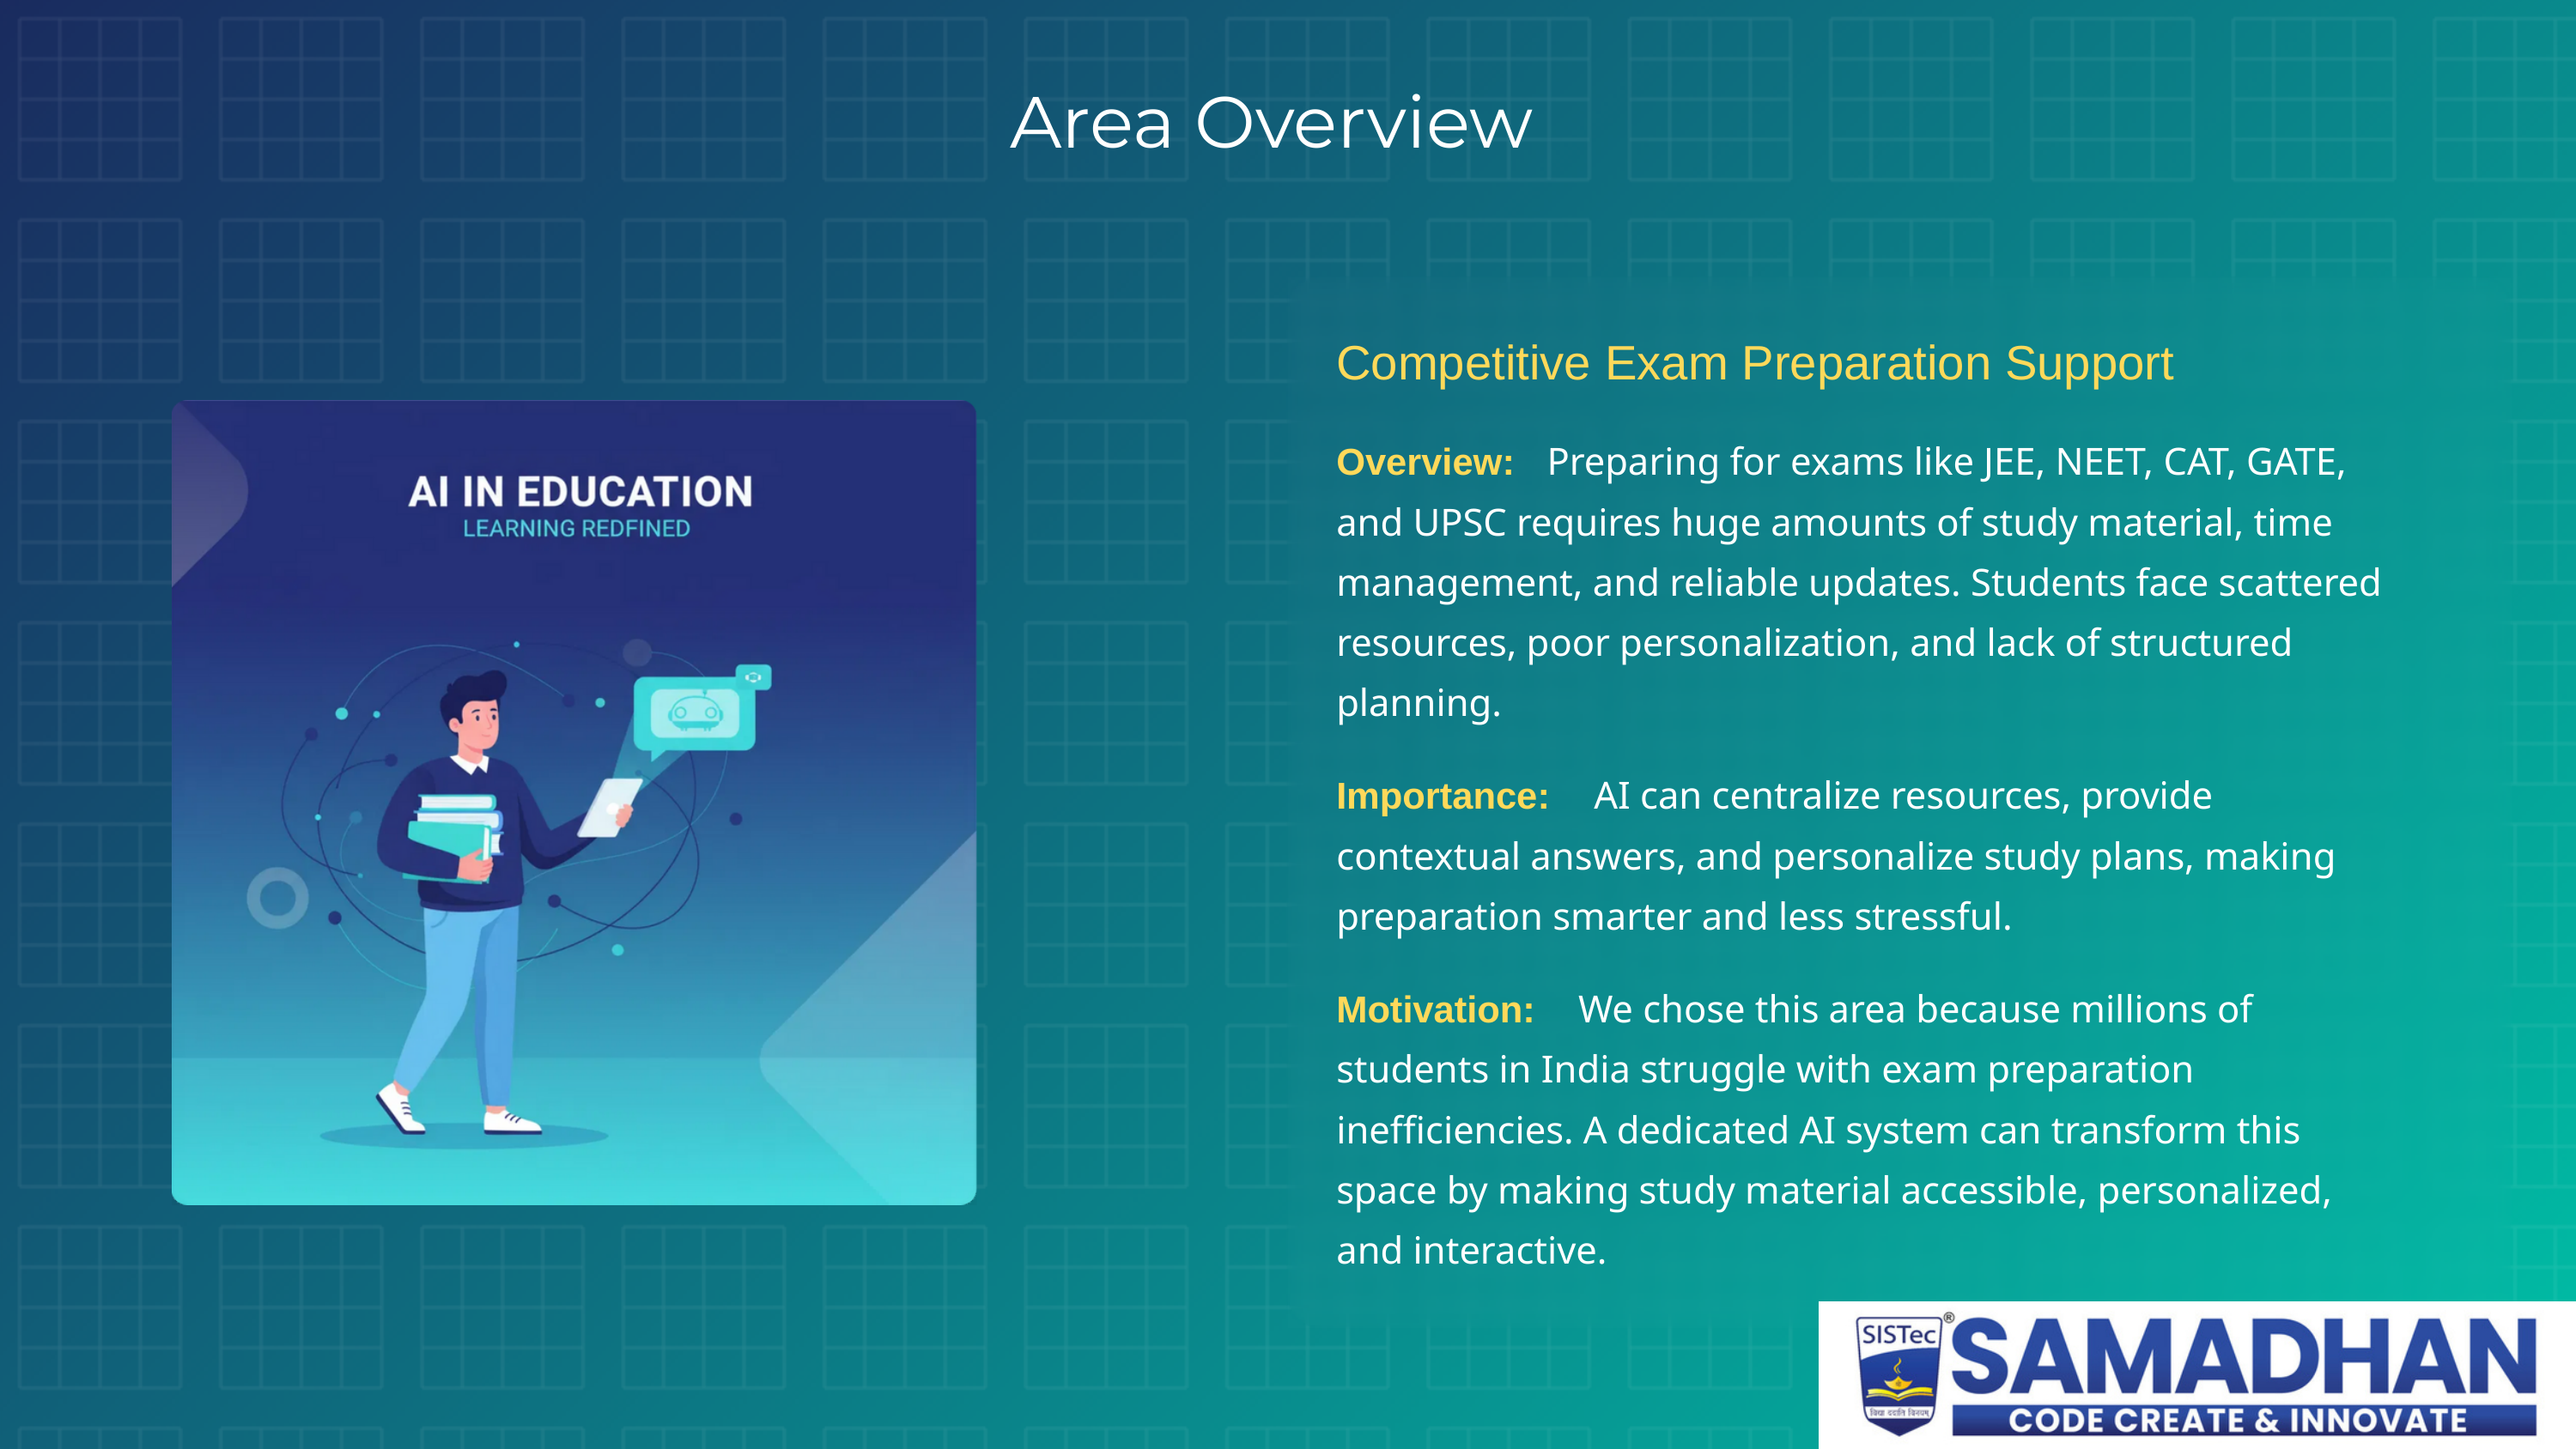

Area Overview

Competitive Exam Preparation Support

Overview:

 Preparing for exams like JEE, NEET, CAT, GATE,

and UPSC requires huge amounts of study material, time

management, and reliable updates. Students face scattered

resources, poor personalization, and lack of structured

planning.

Importance:

 AI can centralize resources, provide

contextual answers, and personalize study plans, making

preparation smarter and less stressful.

Motivation:

 We chose this area because millions of

students in India struggle with exam preparation

inefficiencies. A dedicated AI system can transform this

space by making study material accessible, personalized,

and interactive.